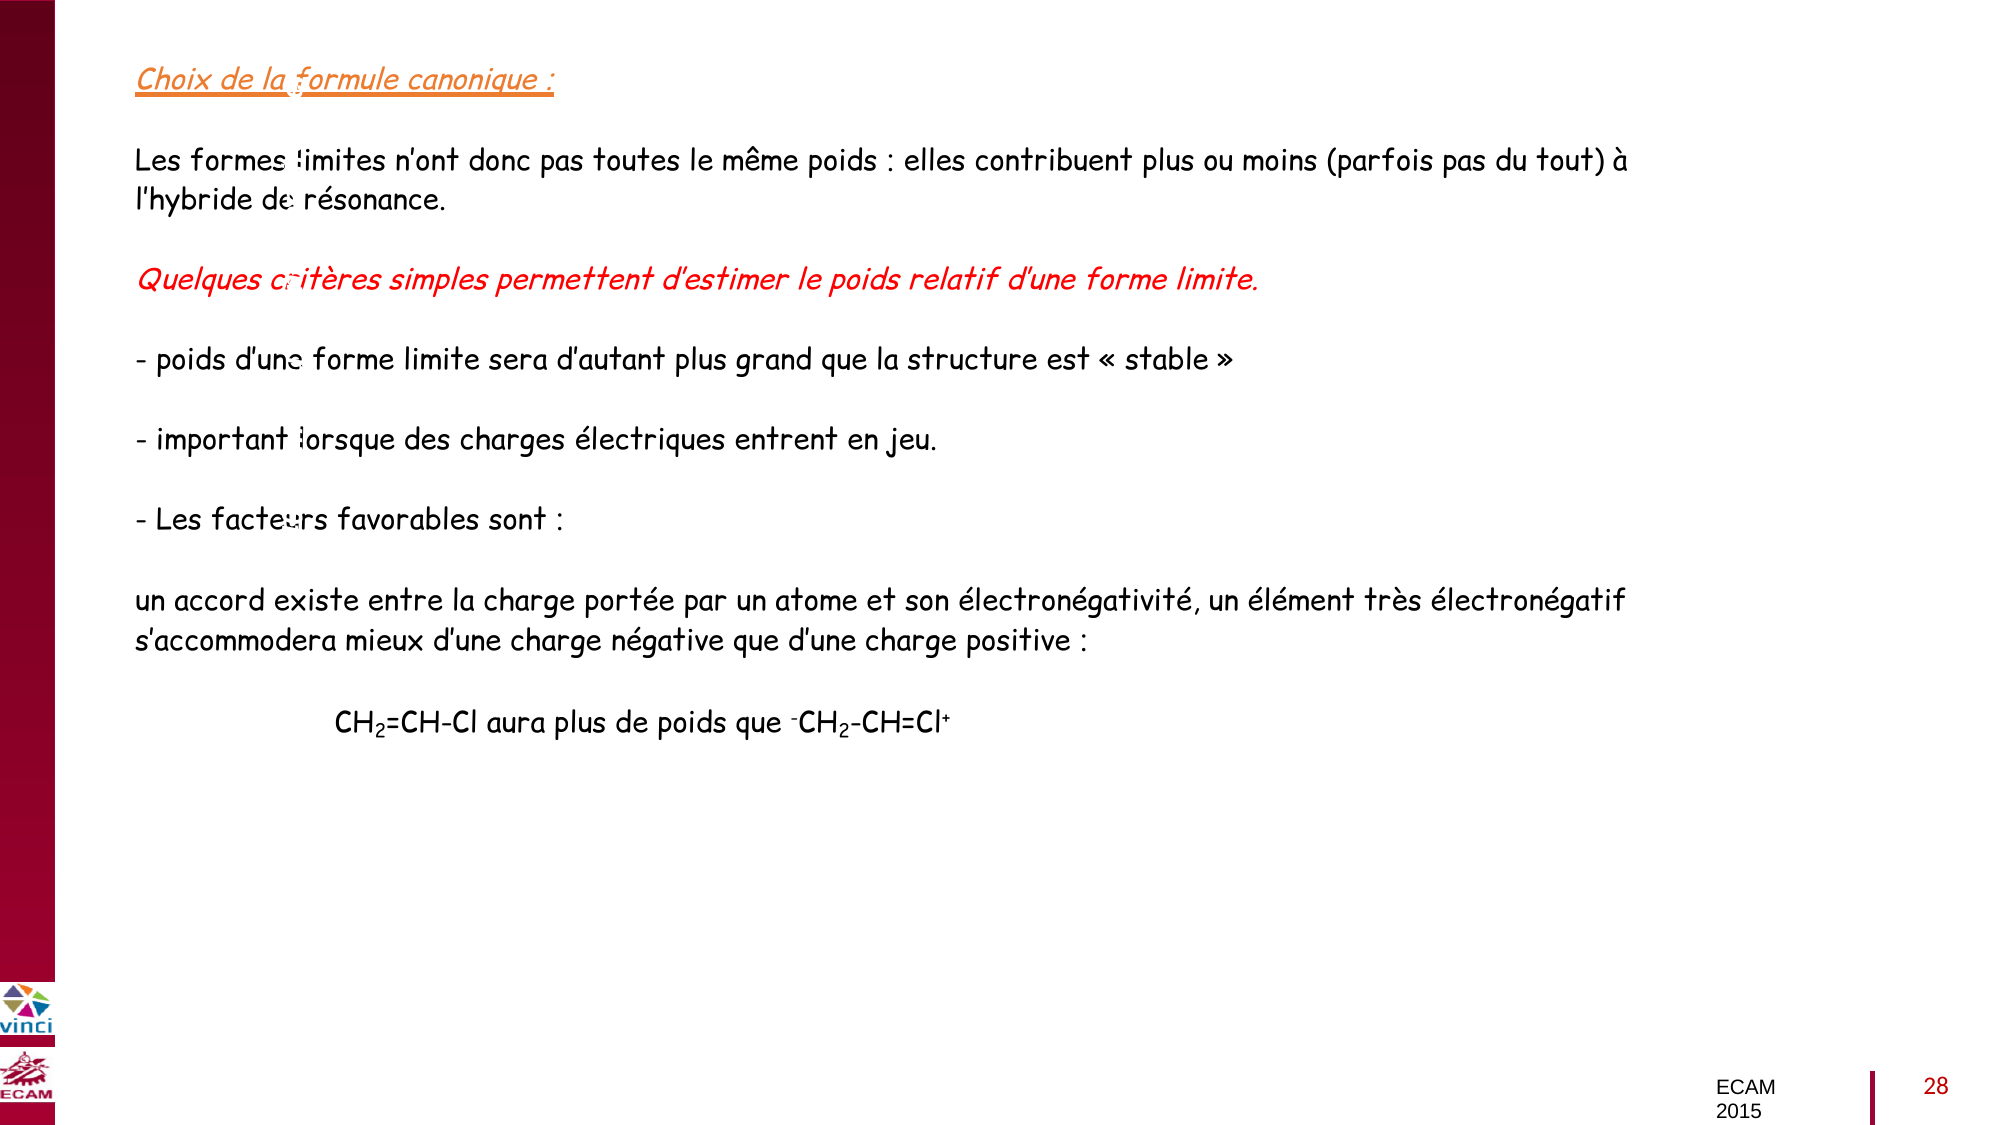

Choix de la formule canonique :

Les formes limites n’ont donc pas toutes le même poids : elles contribuent plus ou moins (parfois pas du tout) à
l’hybride de résonance.
Quelques critères simples permettent d’estimer le poids relatif d’une forme limite.
B2040-Chimie du vivant et environnement
- poids d’une forme limite sera d’autant plus grand que la structure est « stable »
- important lorsque des charges électriques entrent en jeu.
- Les facteurs favorables sont :
un accord existe entre la charge portée par un atome et son électronégativité, un élément très électronégatif
s’accommodera mieux d’une charge négative que d’une charge positive :
CH2=CH-Cl aura plus de poids que -CH2-CH=Cl+

28
ECAM 2015